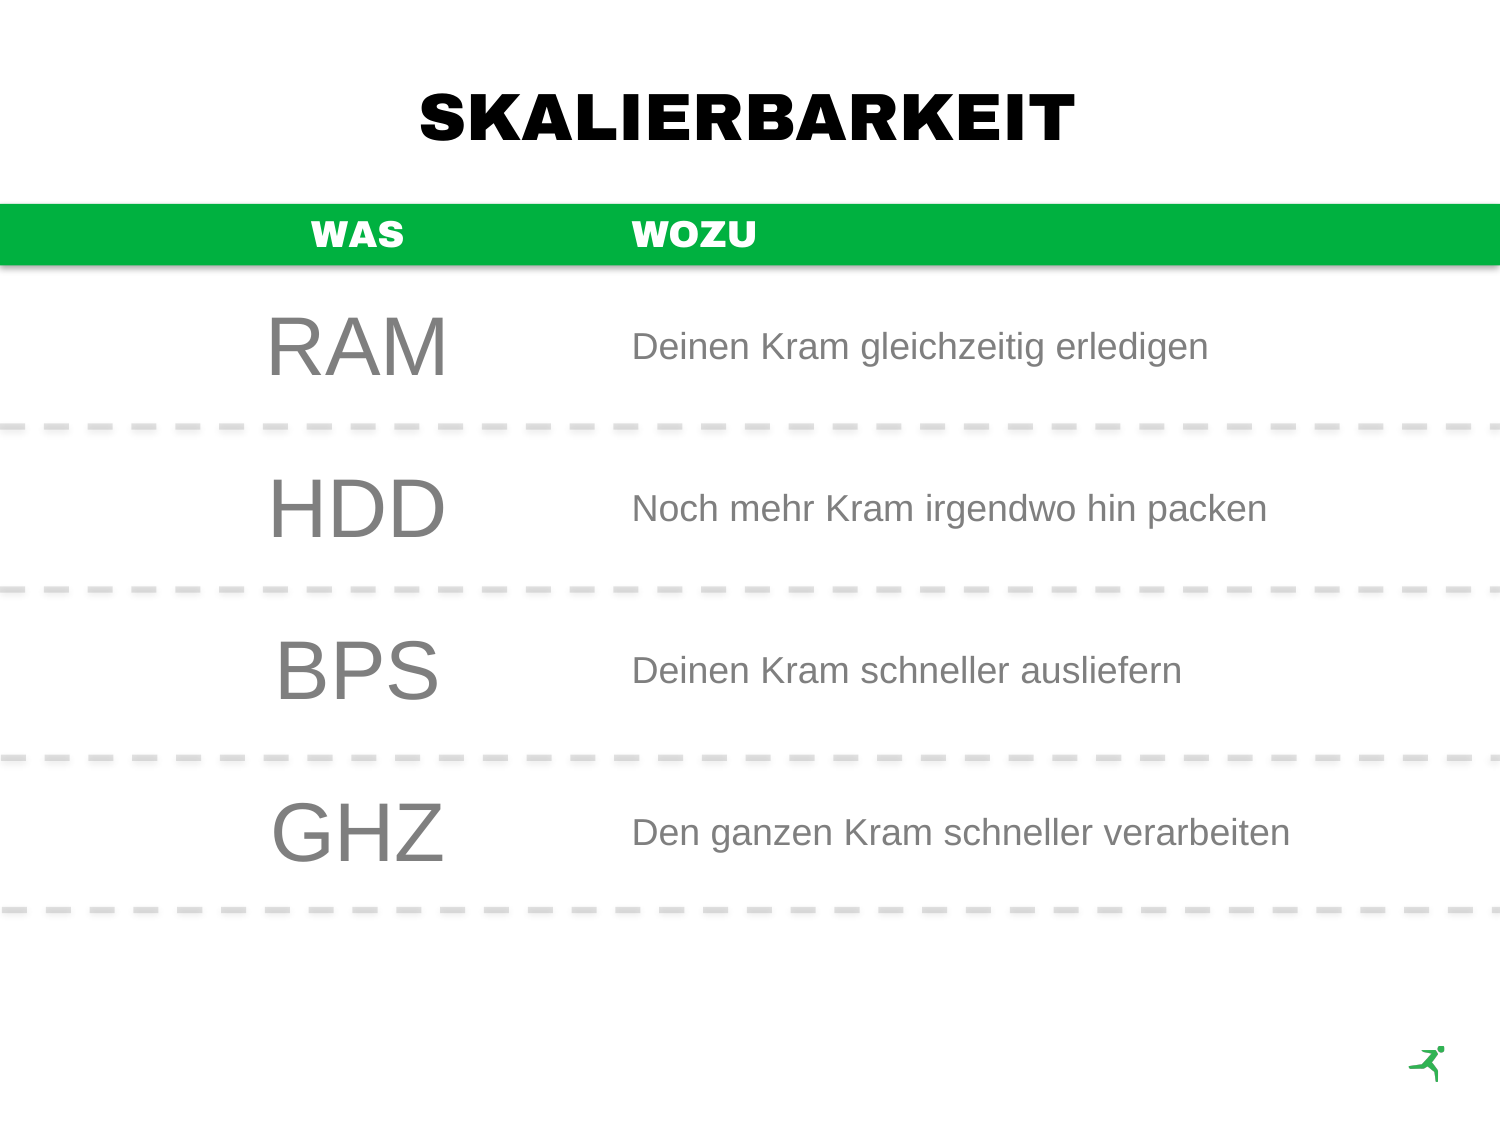

# Skalierbarkeit
| WAS | WOZU | TAG |
| --- | --- | --- |
| RAM | Deinen Kram gleichzeitig erledigen |  |
| HDD | Noch mehr Kram irgendwo hin packen |  |
| BPS | Deinen Kram schneller ausliefern |  |
| GHZ | Den ganzen Kram schneller verarbeiten |  |
|  |  |  |